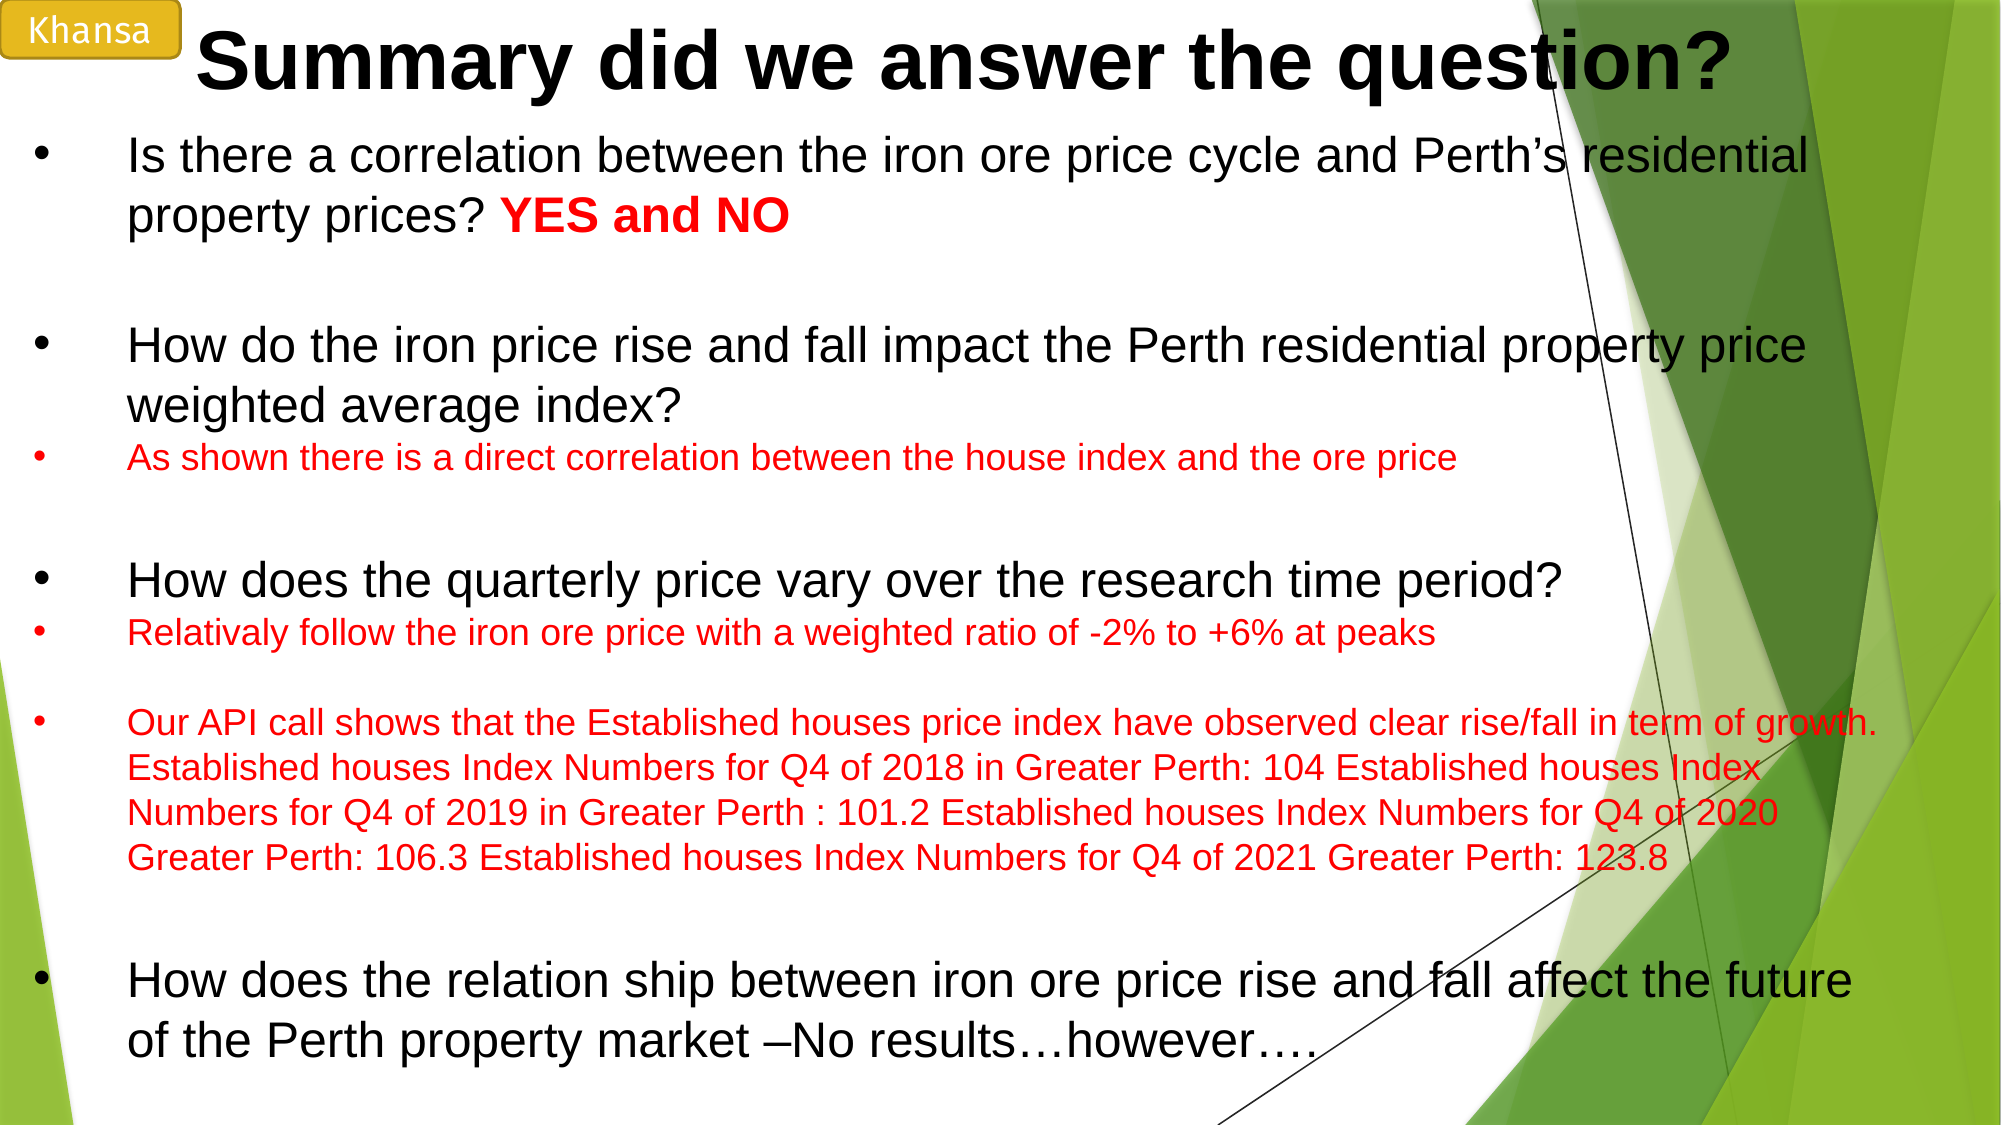

Khansa
Summary did we answer the question?
Is there a correlation between the iron ore price cycle and Perth’s residential property prices? YES and NO

How do the iron price rise and fall impact the Perth residential property price weighted average index?
As shown there is a direct correlation between the house index and the ore price

How does the quarterly price vary over the research time period?
Relativaly follow the iron ore price with a weighted ratio of -2% to +6% at peaks

Our API call shows that the Established houses price index have observed clear rise/fall in term of growth. Established houses Index Numbers for Q4 of 2018 in Greater Perth: 104 Established houses Index Numbers for Q4 of 2019 in Greater Perth : 101.2 Established houses Index Numbers for Q4 of 2020 Greater Perth: 106.3 Established houses Index Numbers for Q4 of 2021 Greater Perth: 123.8

How does the relation ship between iron ore price rise and fall affect the future of the Perth property market –No results…however….